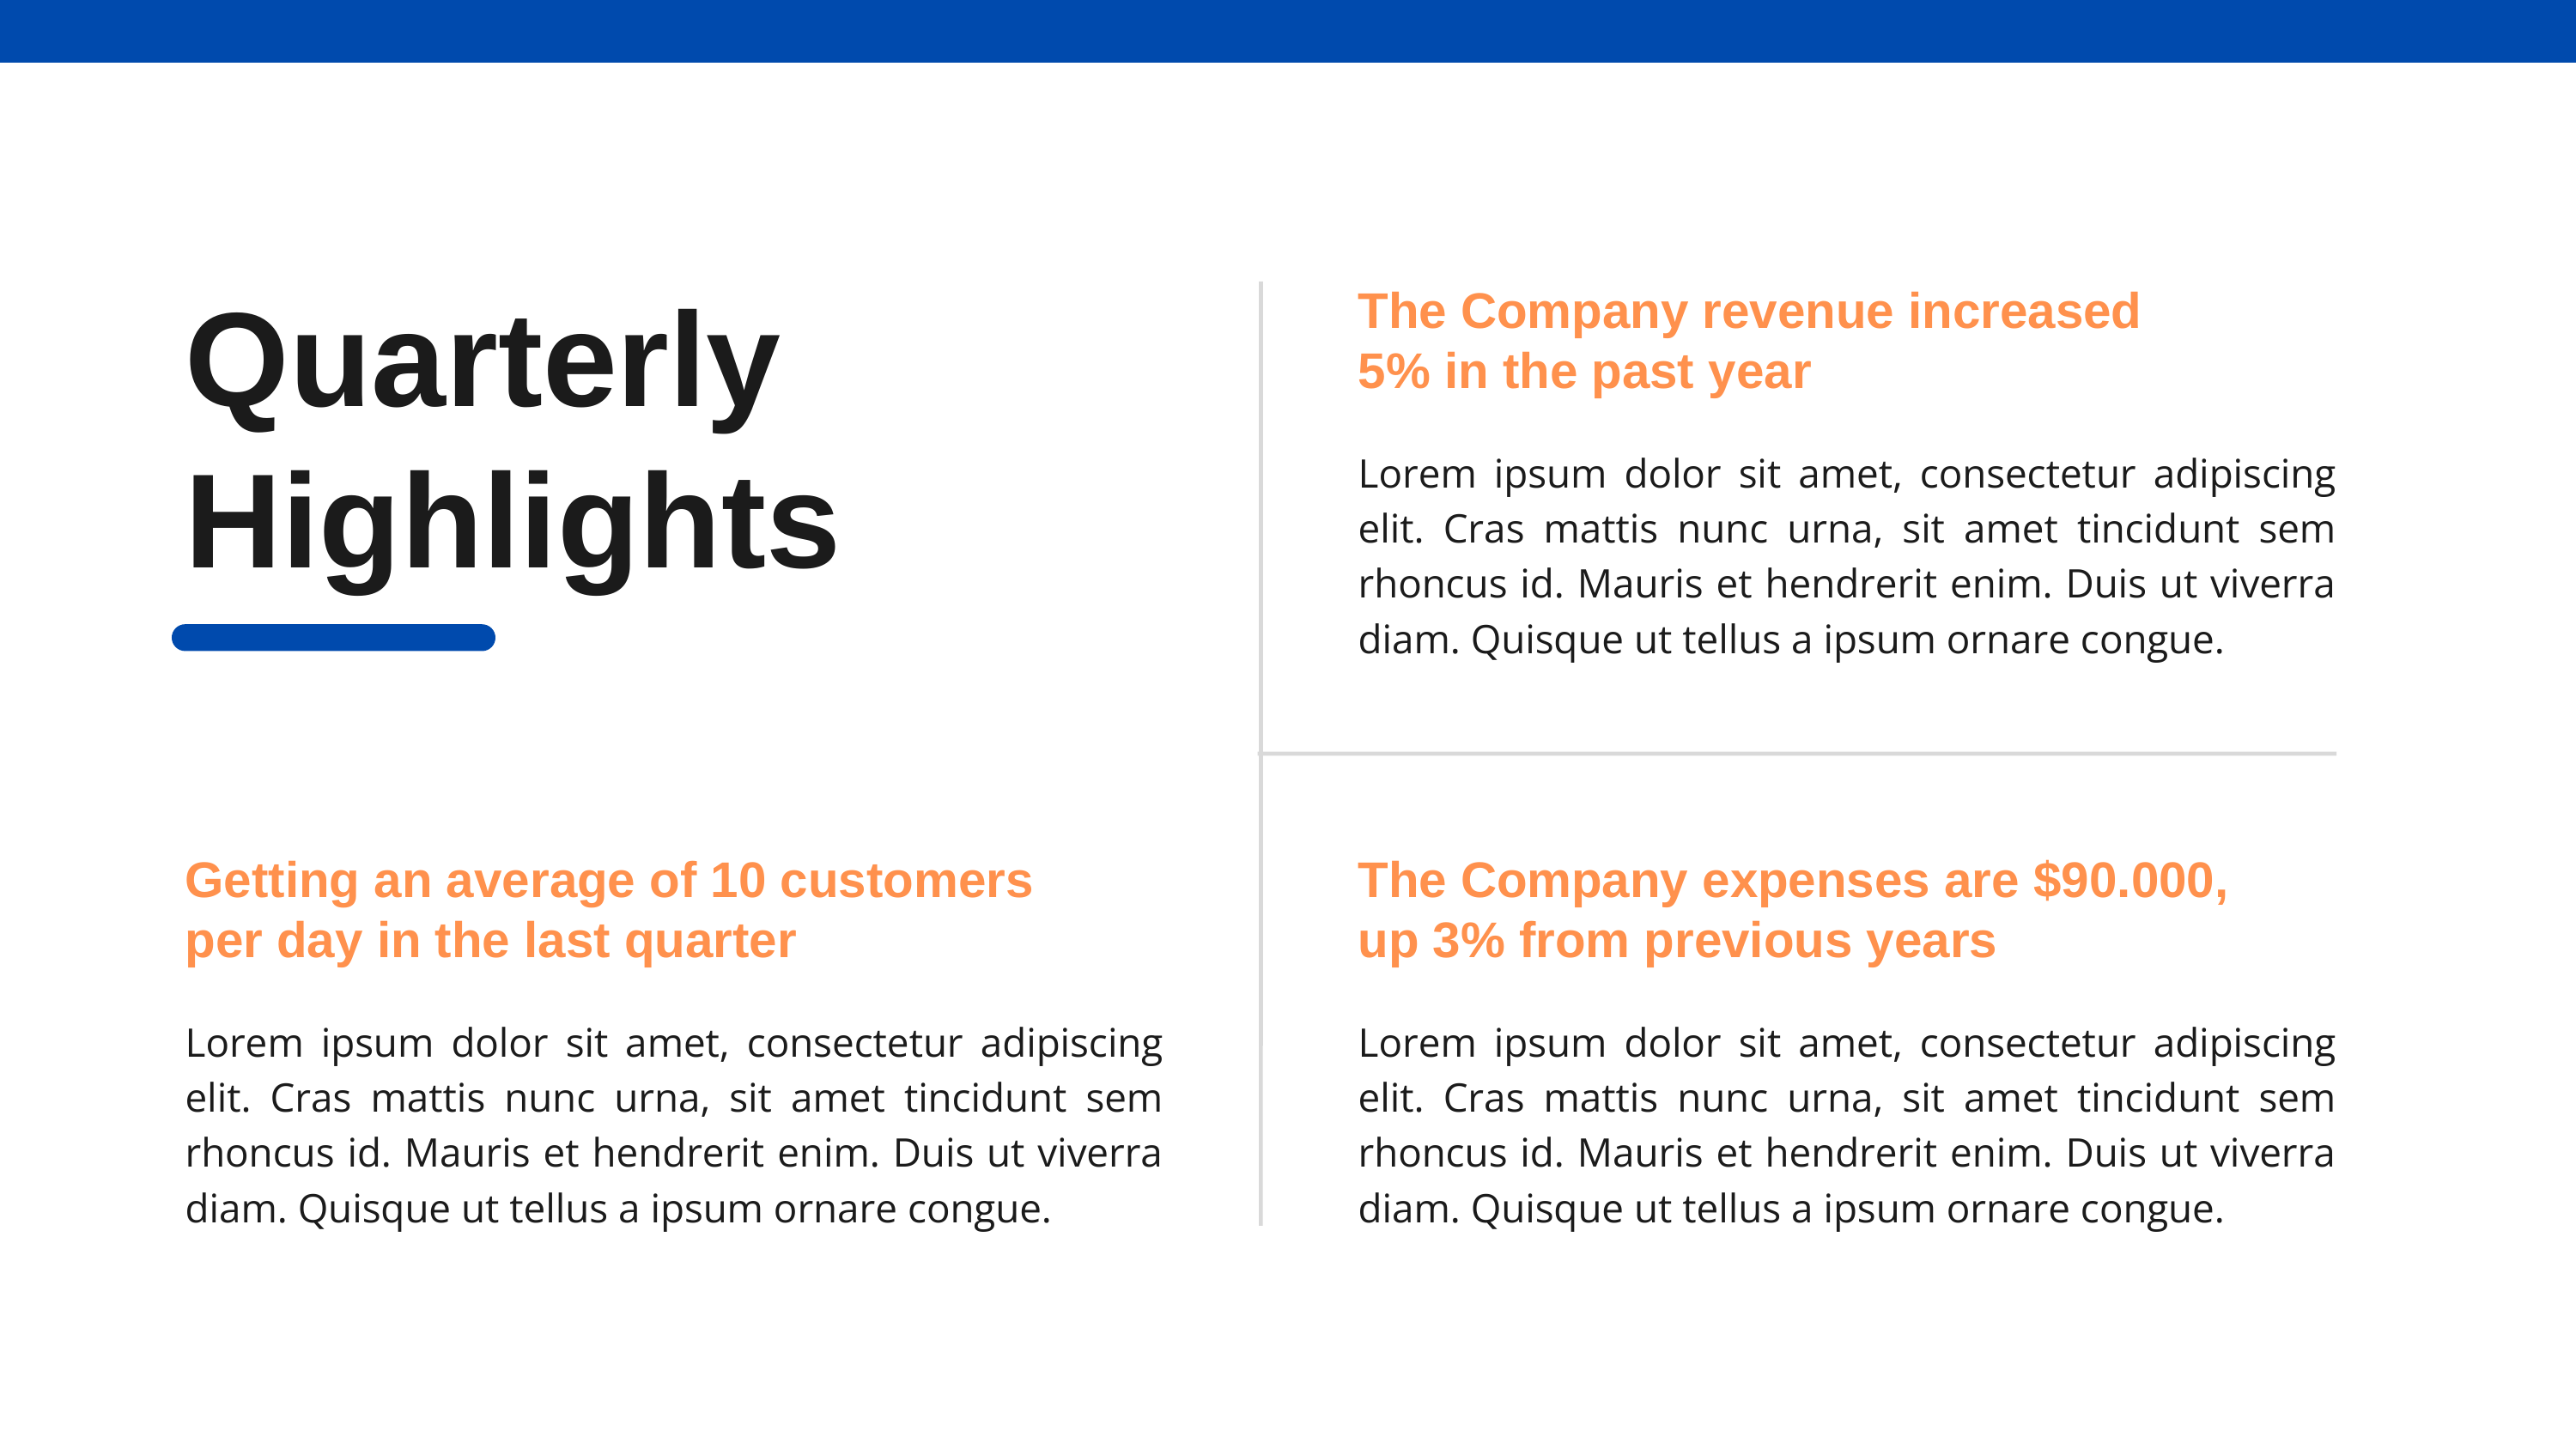

Quarterly
Highlights
The Company revenue increased
5% in the past year
Lorem ipsum dolor sit amet, consectetur adipiscing elit. Cras mattis nunc urna, sit amet tincidunt sem rhoncus id. Mauris et hendrerit enim. Duis ut viverra diam. Quisque ut tellus a ipsum ornare congue.

Getting an average of 10 customers
per day in the last quarter
The Company expenses are $90.000,
up 3% from previous years
Lorem ipsum dolor sit amet, consectetur adipiscing elit. Cras mattis nunc urna, sit amet tincidunt sem rhoncus id. Mauris et hendrerit enim. Duis ut viverra diam. Quisque ut tellus a ipsum ornare congue.
Lorem ipsum dolor sit amet, consectetur adipiscing elit. Cras mattis nunc urna, sit amet tincidunt sem rhoncus id. Mauris et hendrerit enim. Duis ut viverra diam. Quisque ut tellus a ipsum ornare congue.